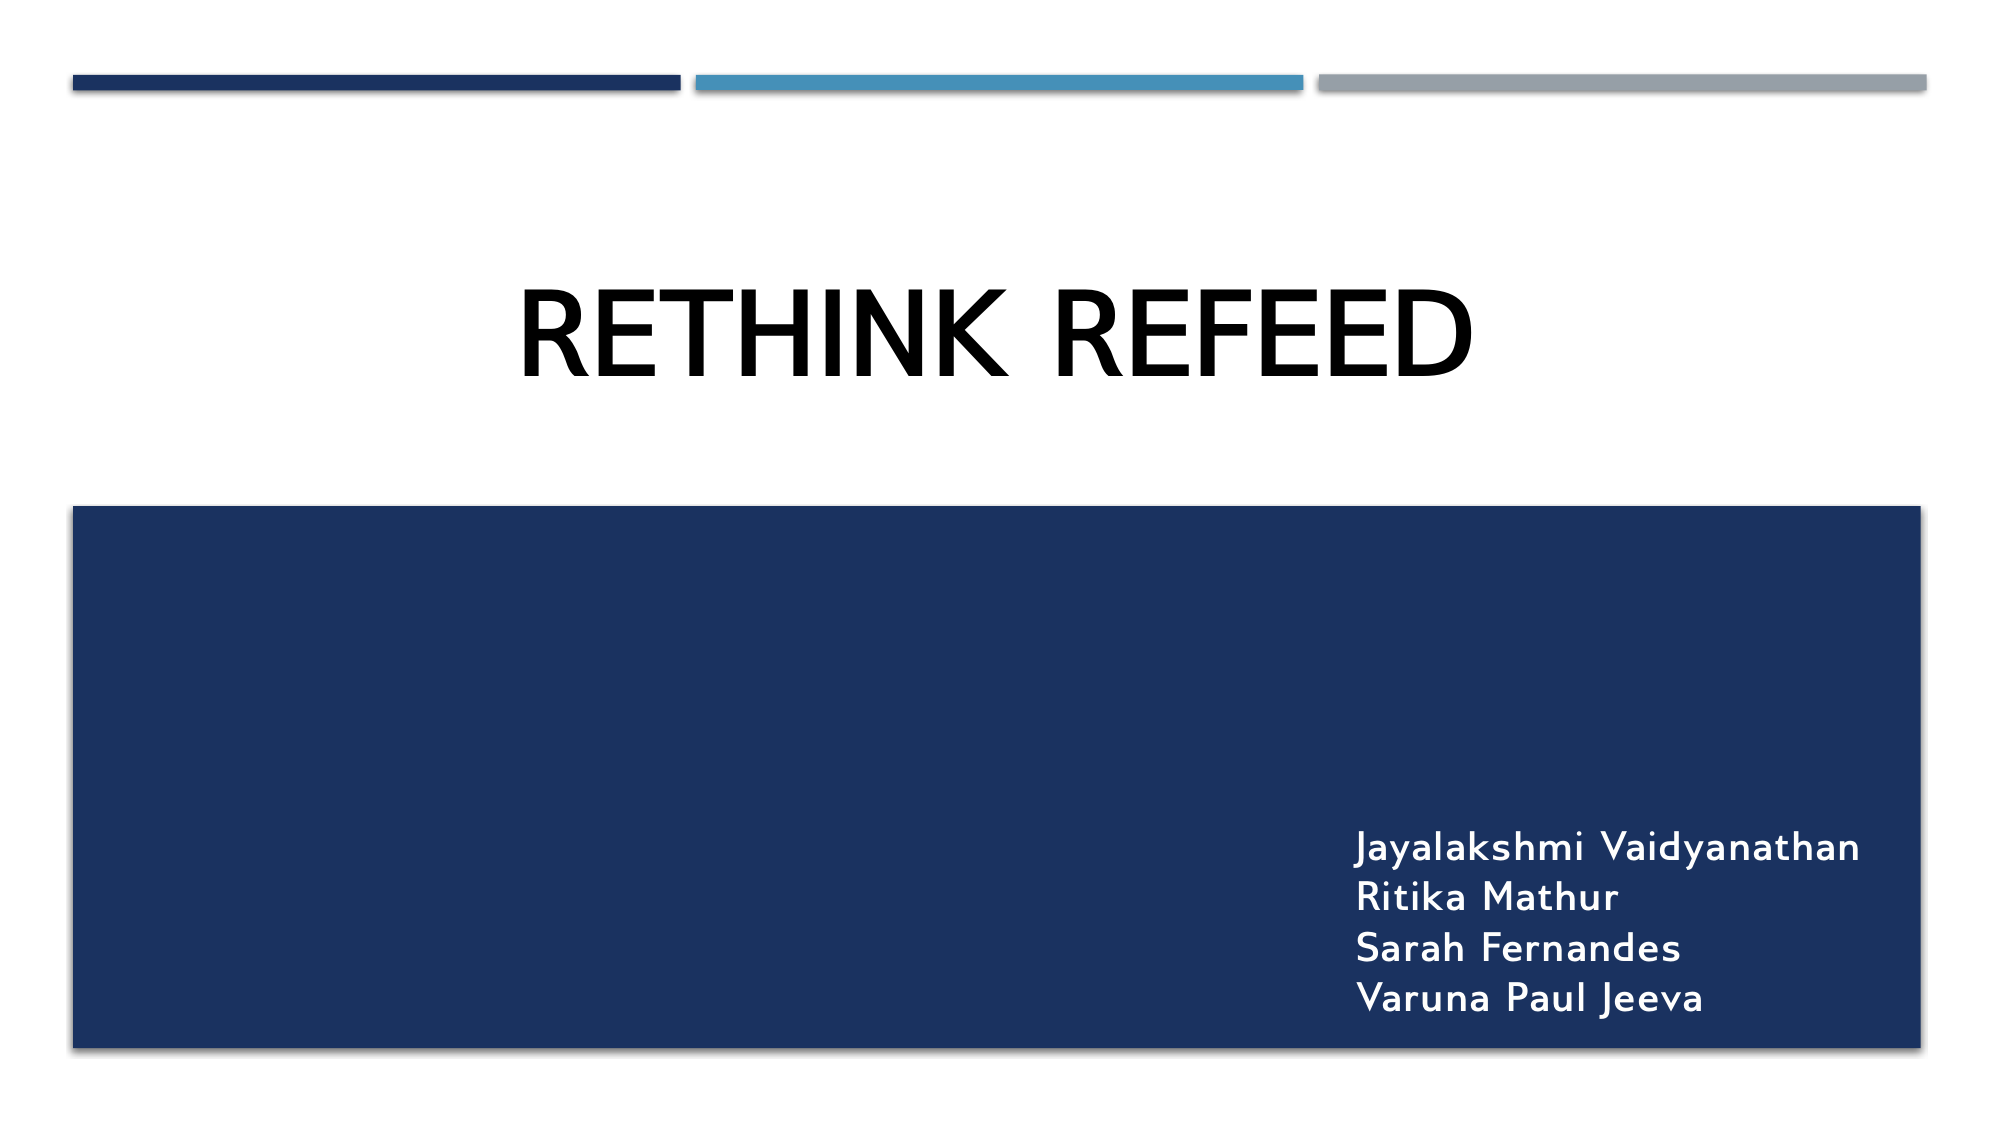

# ReThink ReFeed

Jayalakshmi Vaidyanathan
Ritika Mathur
Sarah Fernandes
Varuna Paul Jeeva